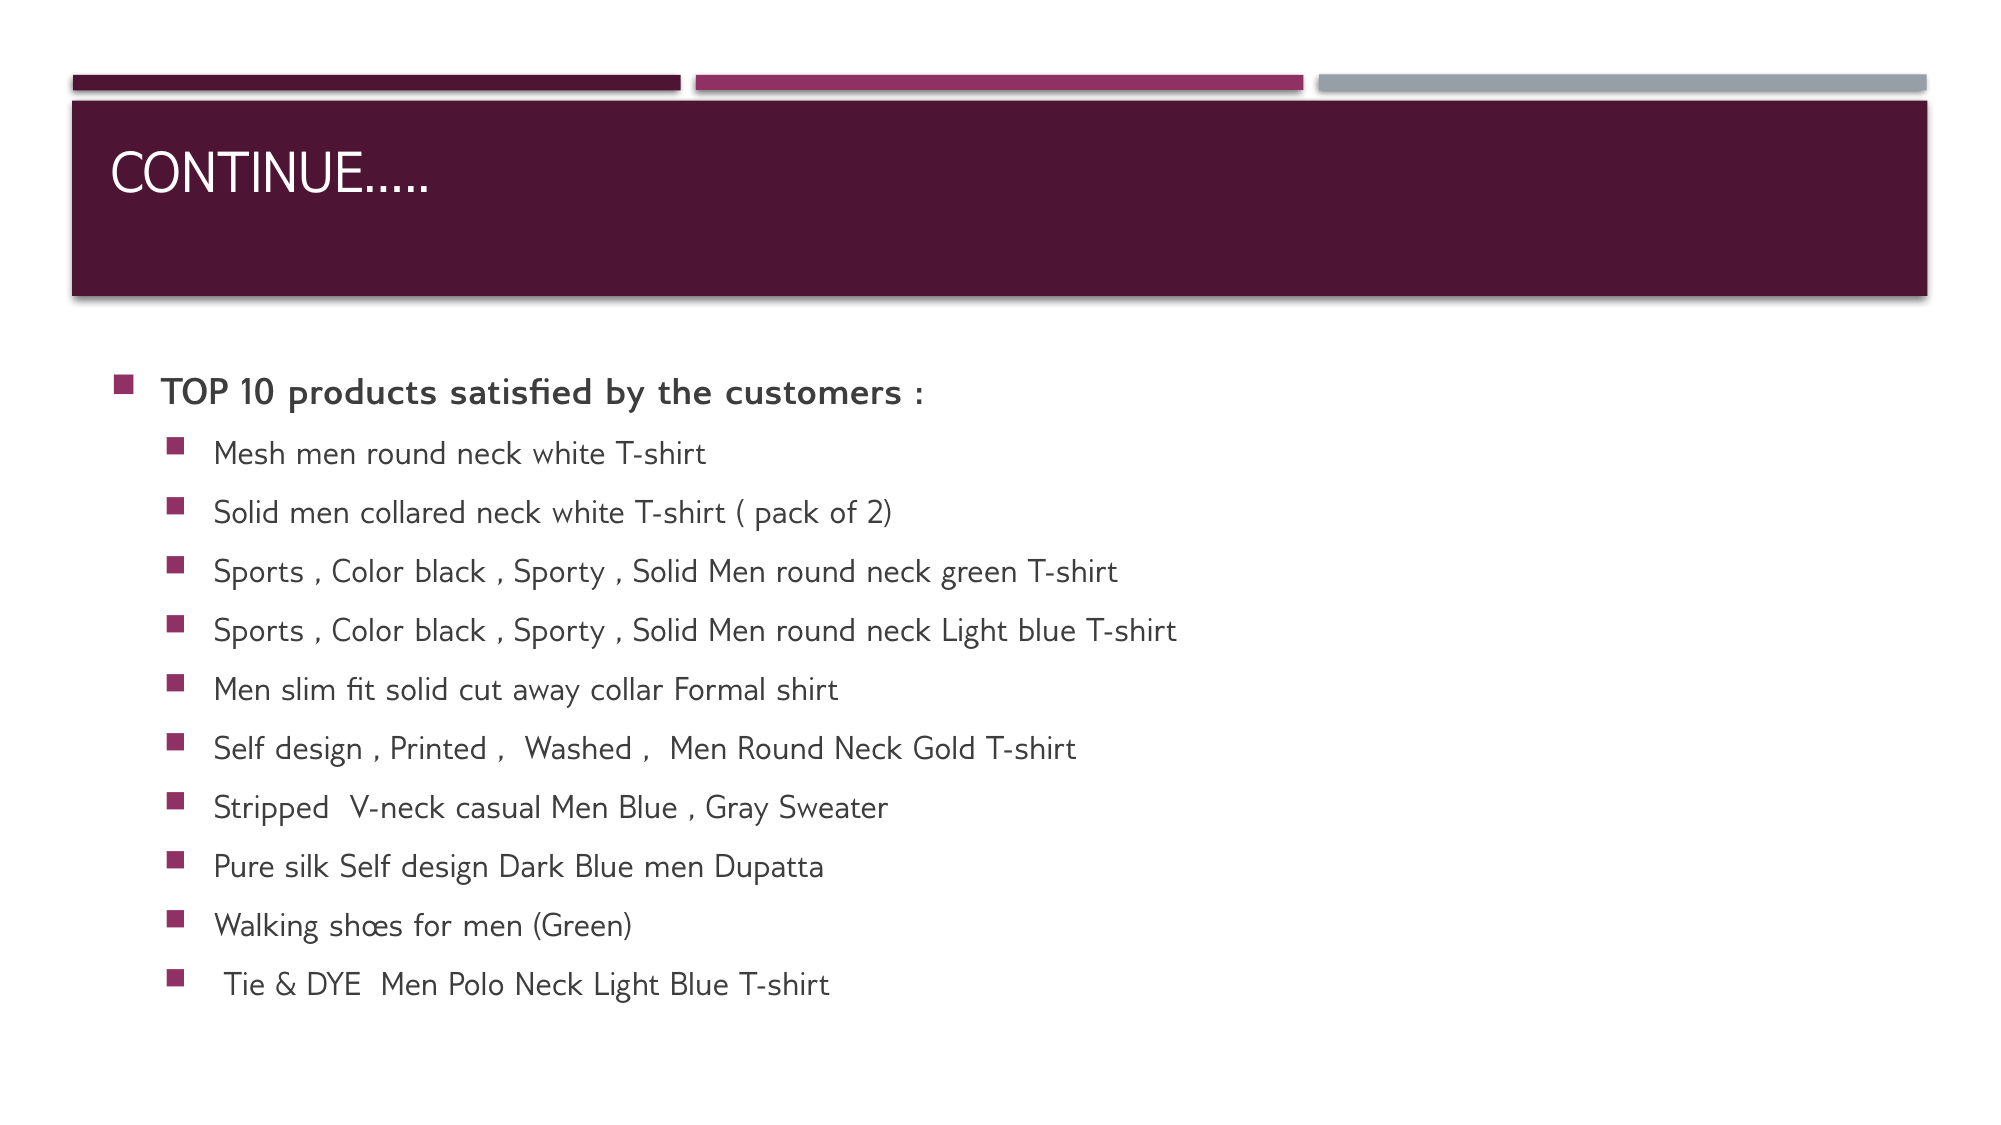

# Continue…..

TOP 10 products satisfied by the customers :
Mesh men round neck white T-shirt
Solid men collared neck white T-shirt ( pack of 2)
Sports , Color black , Sporty , Solid Men round neck green T-shirt
Sports , Color black , Sporty , Solid Men round neck Light blue T-shirt
Men slim fit solid cut away collar Formal shirt
Self design , Printed ,  Washed ,  Men Round Neck Gold T-shirt
Stripped  V-neck casual Men Blue , Gray Sweater
Pure silk Self design Dark Blue men Dupatta
Walking shoes for men (Green)
 Tie & DYE  Men Polo Neck Light Blue T-shirt